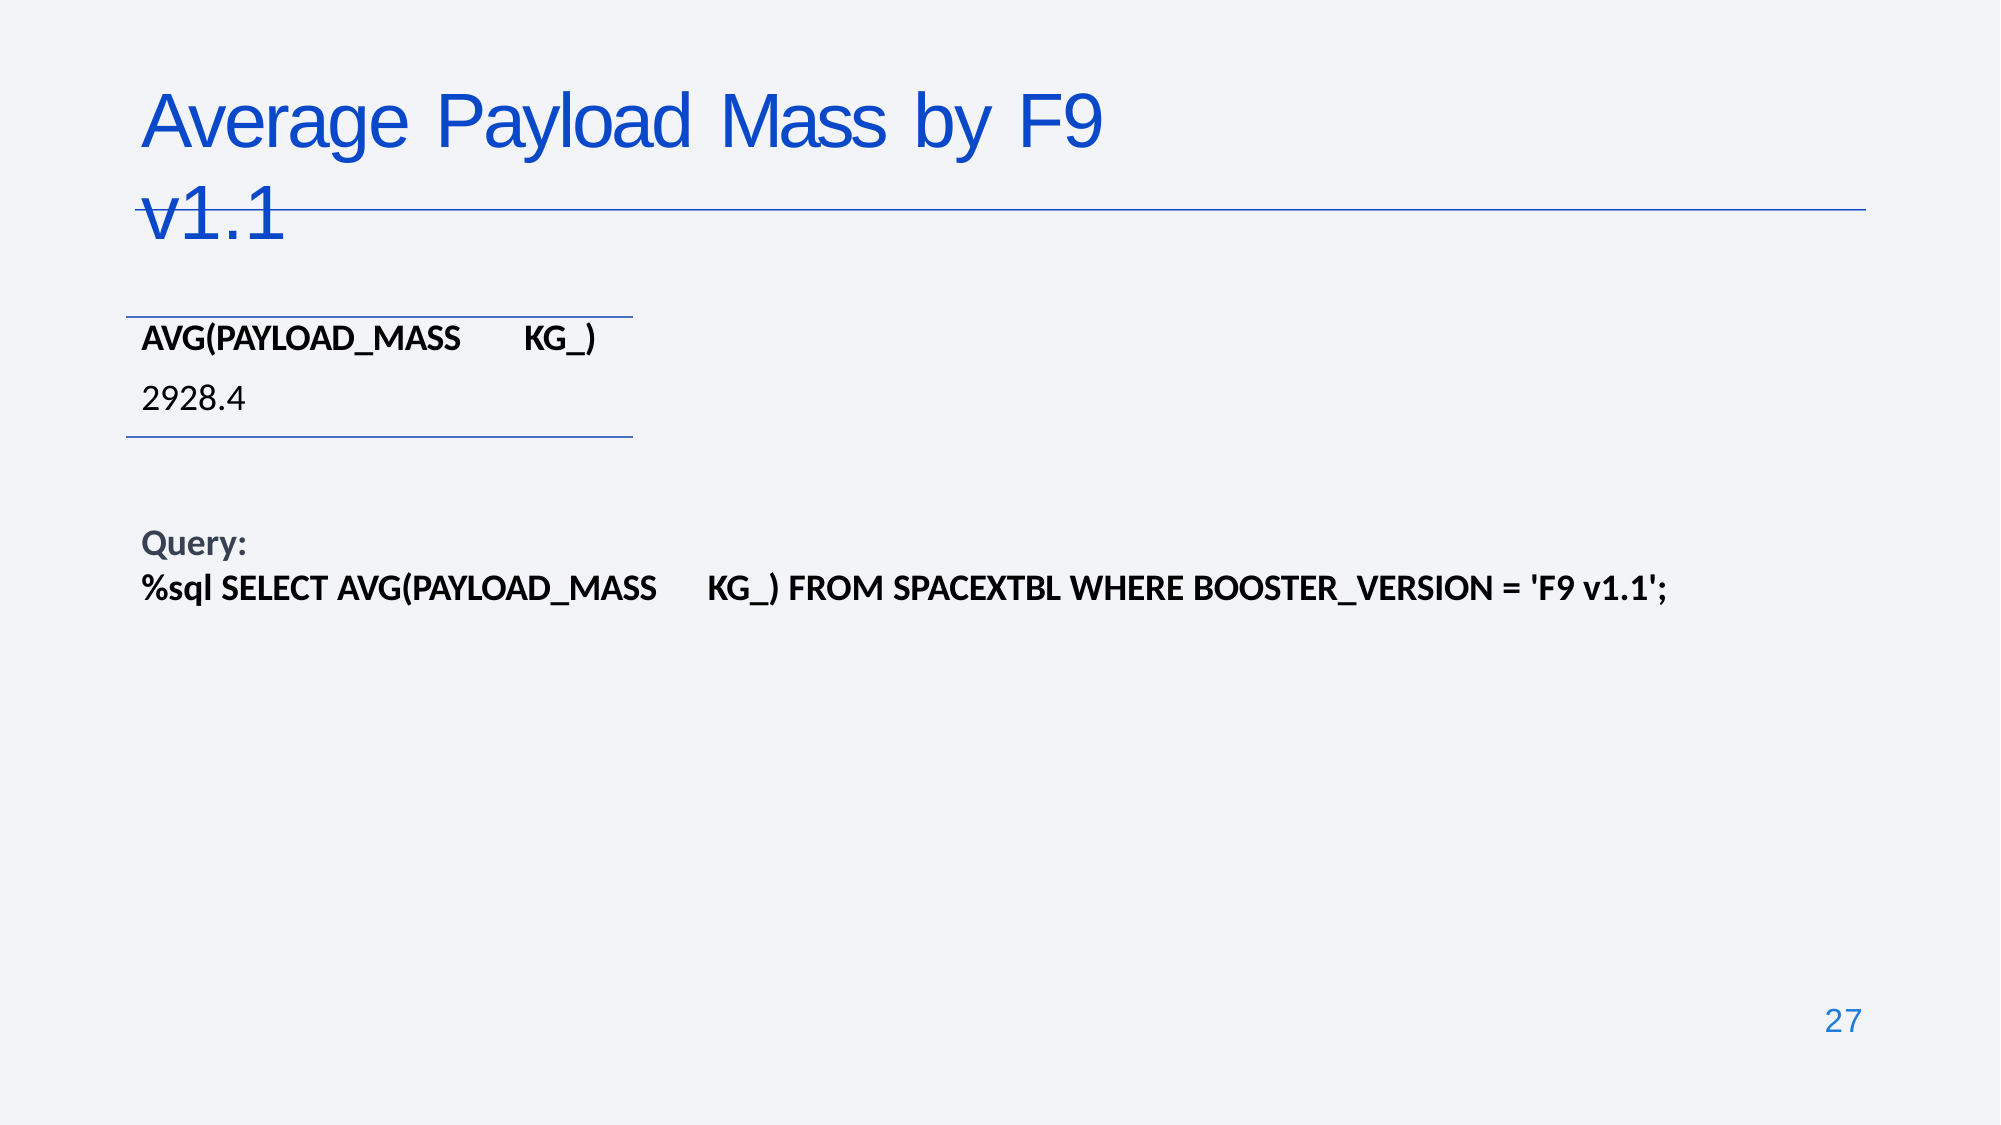

# Average Payload Mass by F9 v1.1
| AVG(PAYLOAD\_MASS KG\_) |
| --- |
| 2928.4 |
Query:
%sql SELECT AVG(PAYLOAD_MASS	KG_) FROM SPACEXTBL WHERE BOOSTER_VERSION = 'F9 v1.1';
27